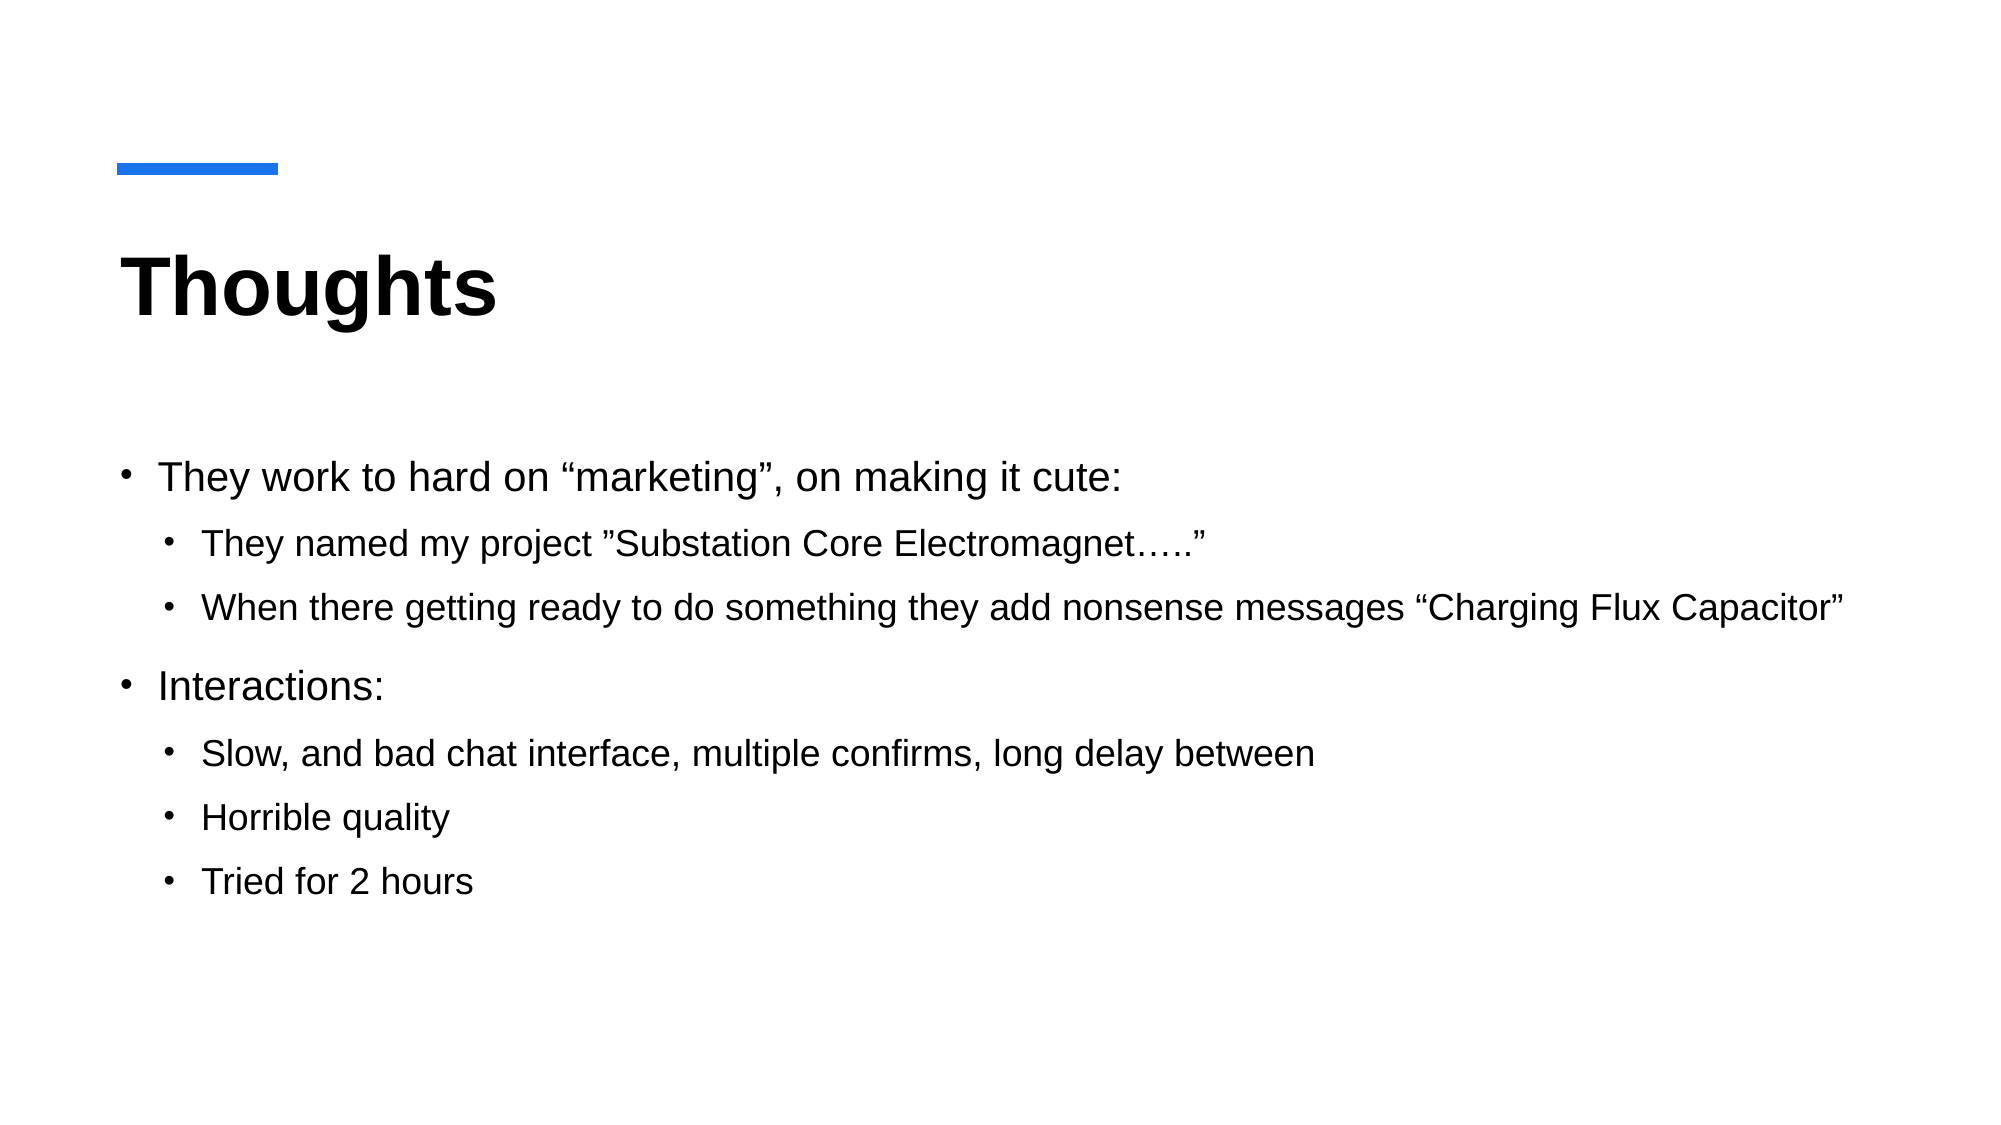

# Thoughts
They work to hard on “marketing”, on making it cute:
They named my project ”Substation Core Electromagnet…..”
When there getting ready to do something they add nonsense messages “Charging Flux Capacitor”
Interactions:
Slow, and bad chat interface, multiple confirms, long delay between
Horrible quality
Tried for 2 hours